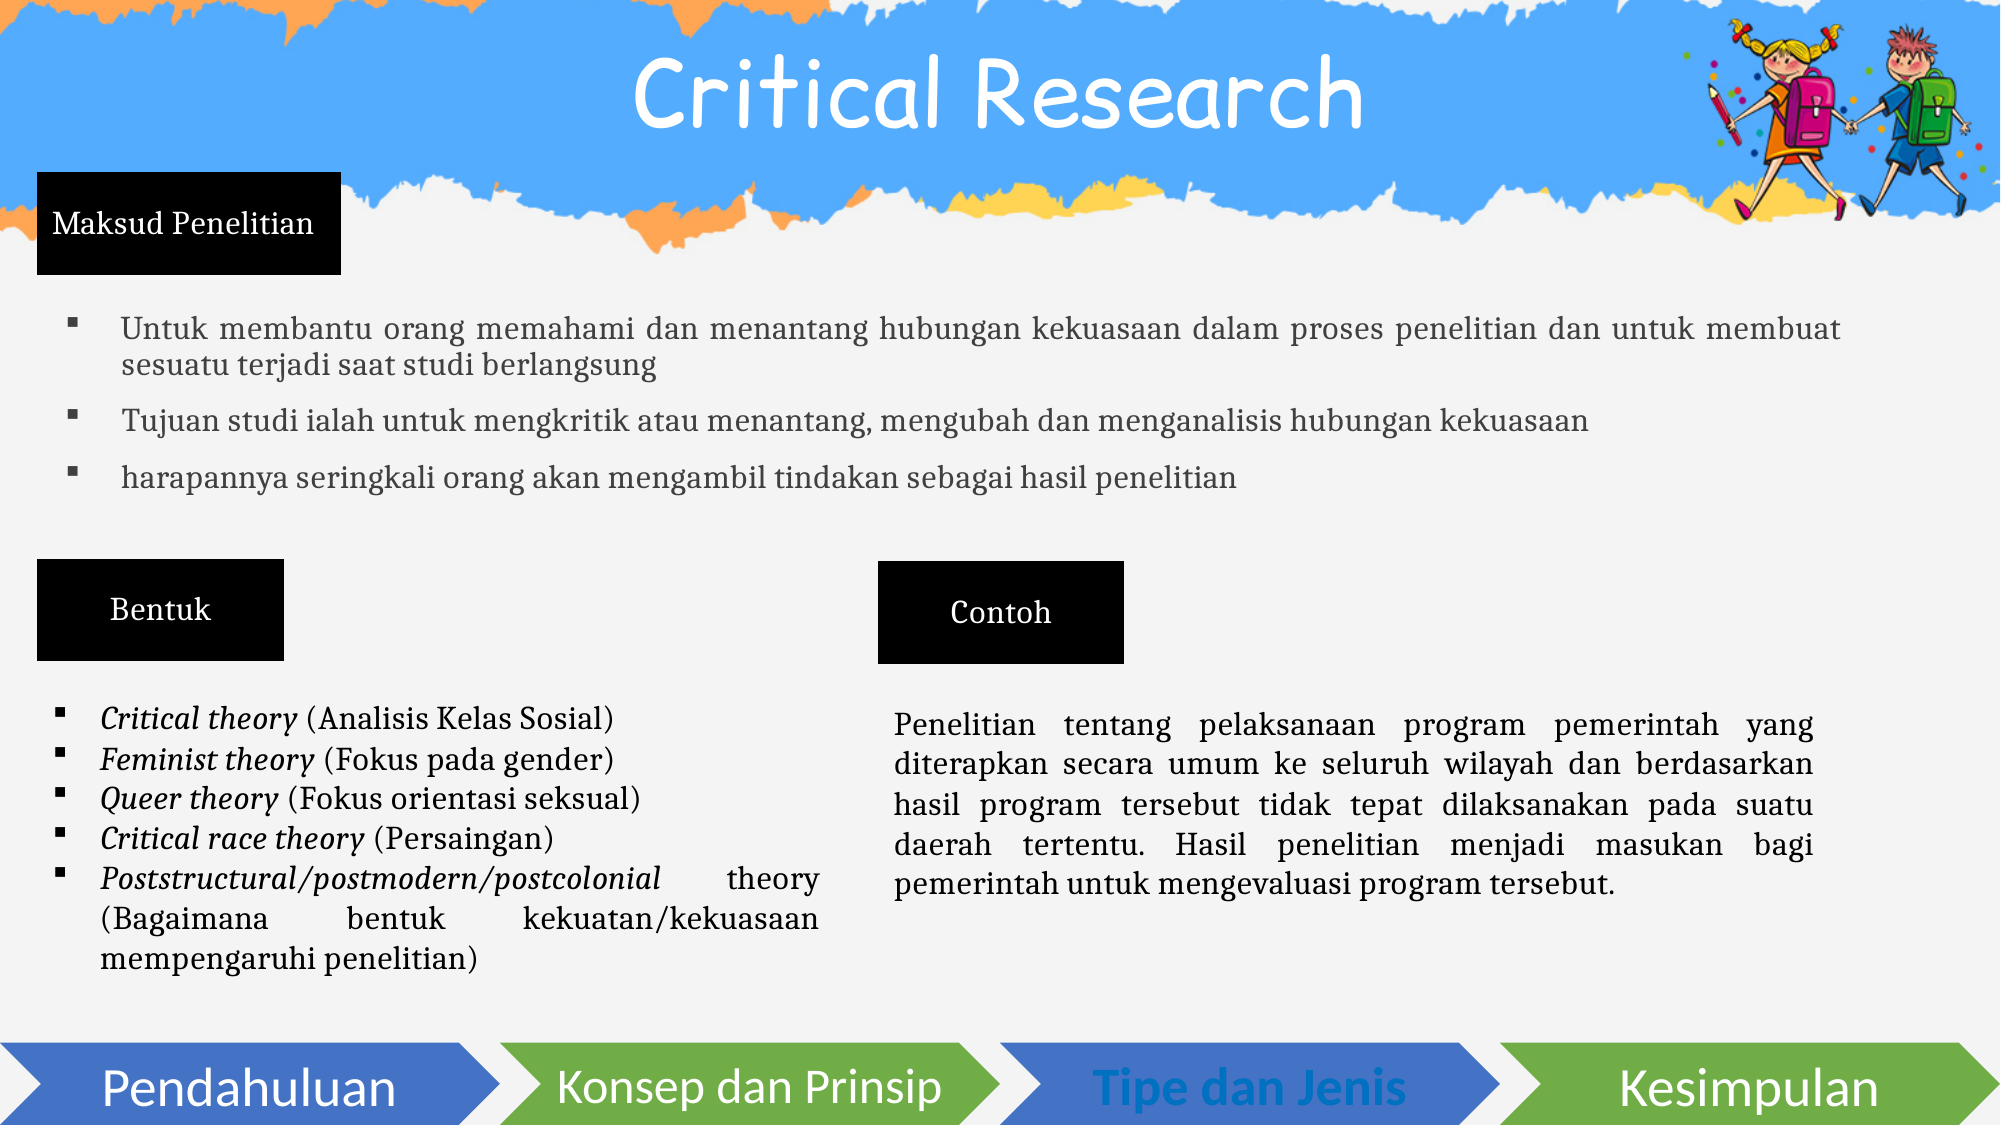

# Critical Research
Maksud Penelitian
Untuk membantu orang memahami dan menantang hubungan kekuasaan dalam proses penelitian dan untuk membuat sesuatu terjadi saat studi berlangsung
Tujuan studi ialah untuk mengkritik atau menantang, mengubah dan menganalisis hubungan kekuasaan
harapannya seringkali orang akan mengambil tindakan sebagai hasil penelitian
Bentuk
Contoh
Critical theory (Analisis Kelas Sosial)
Feminist theory (Fokus pada gender)
Queer theory (Fokus orientasi seksual)
Critical race theory (Persaingan)
Poststructural/postmodern/postcolonial theory (Bagaimana bentuk kekuatan/kekuasaan mempengaruhi penelitian)
Penelitian tentang pelaksanaan program pemerintah yang diterapkan secara umum ke seluruh wilayah dan berdasarkan hasil program tersebut tidak tepat dilaksanakan pada suatu daerah tertentu. Hasil penelitian menjadi masukan bagi pemerintah untuk mengevaluasi program tersebut.
Pendahuluan
Konsep dan Prinsip
Kesimpulan
Tipe dan Jenis